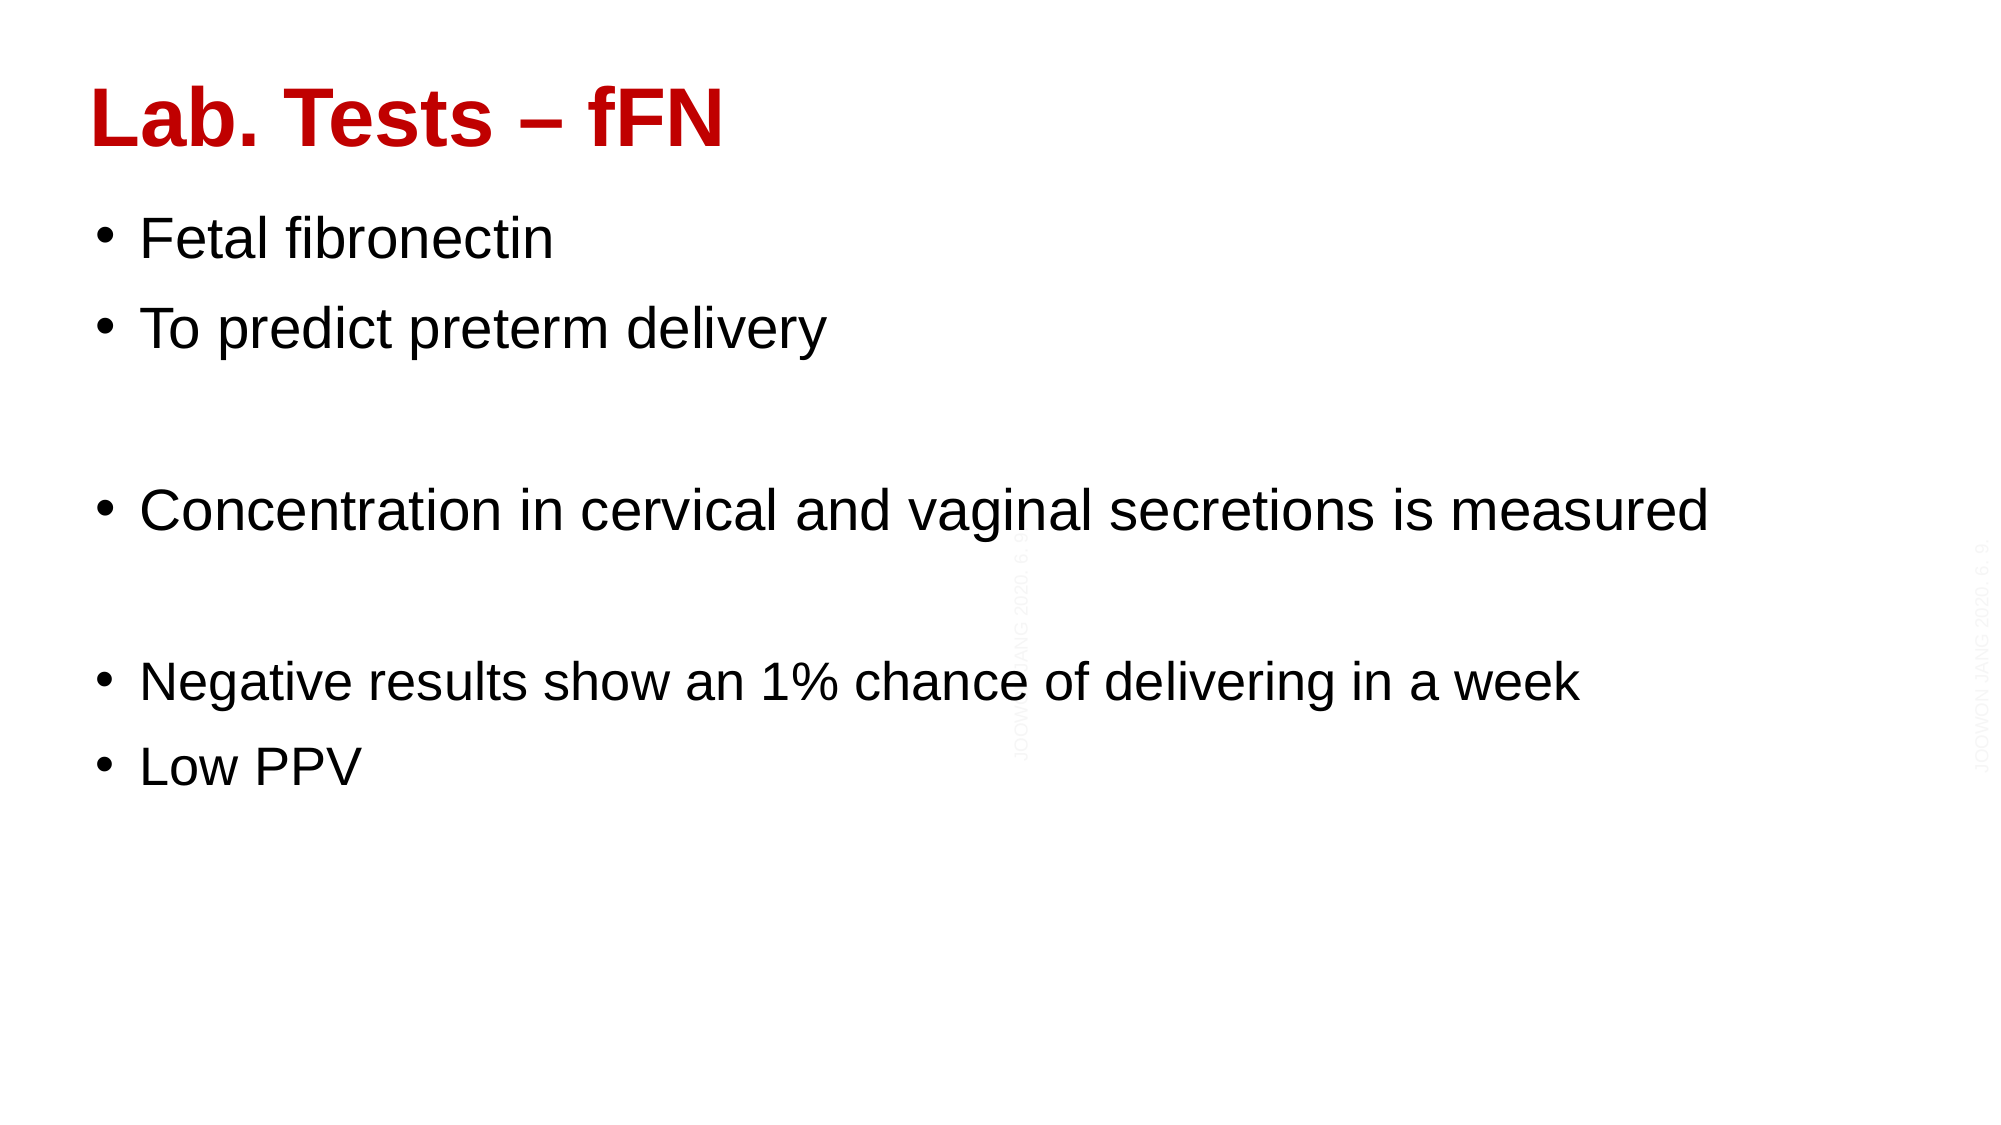

Lab. Tests – fFN
Fetal fibronectin
To predict preterm delivery

Concentration in cervical and vaginal secretions is measured

Negative results show an 1% chance of delivering in a week
Low PPV